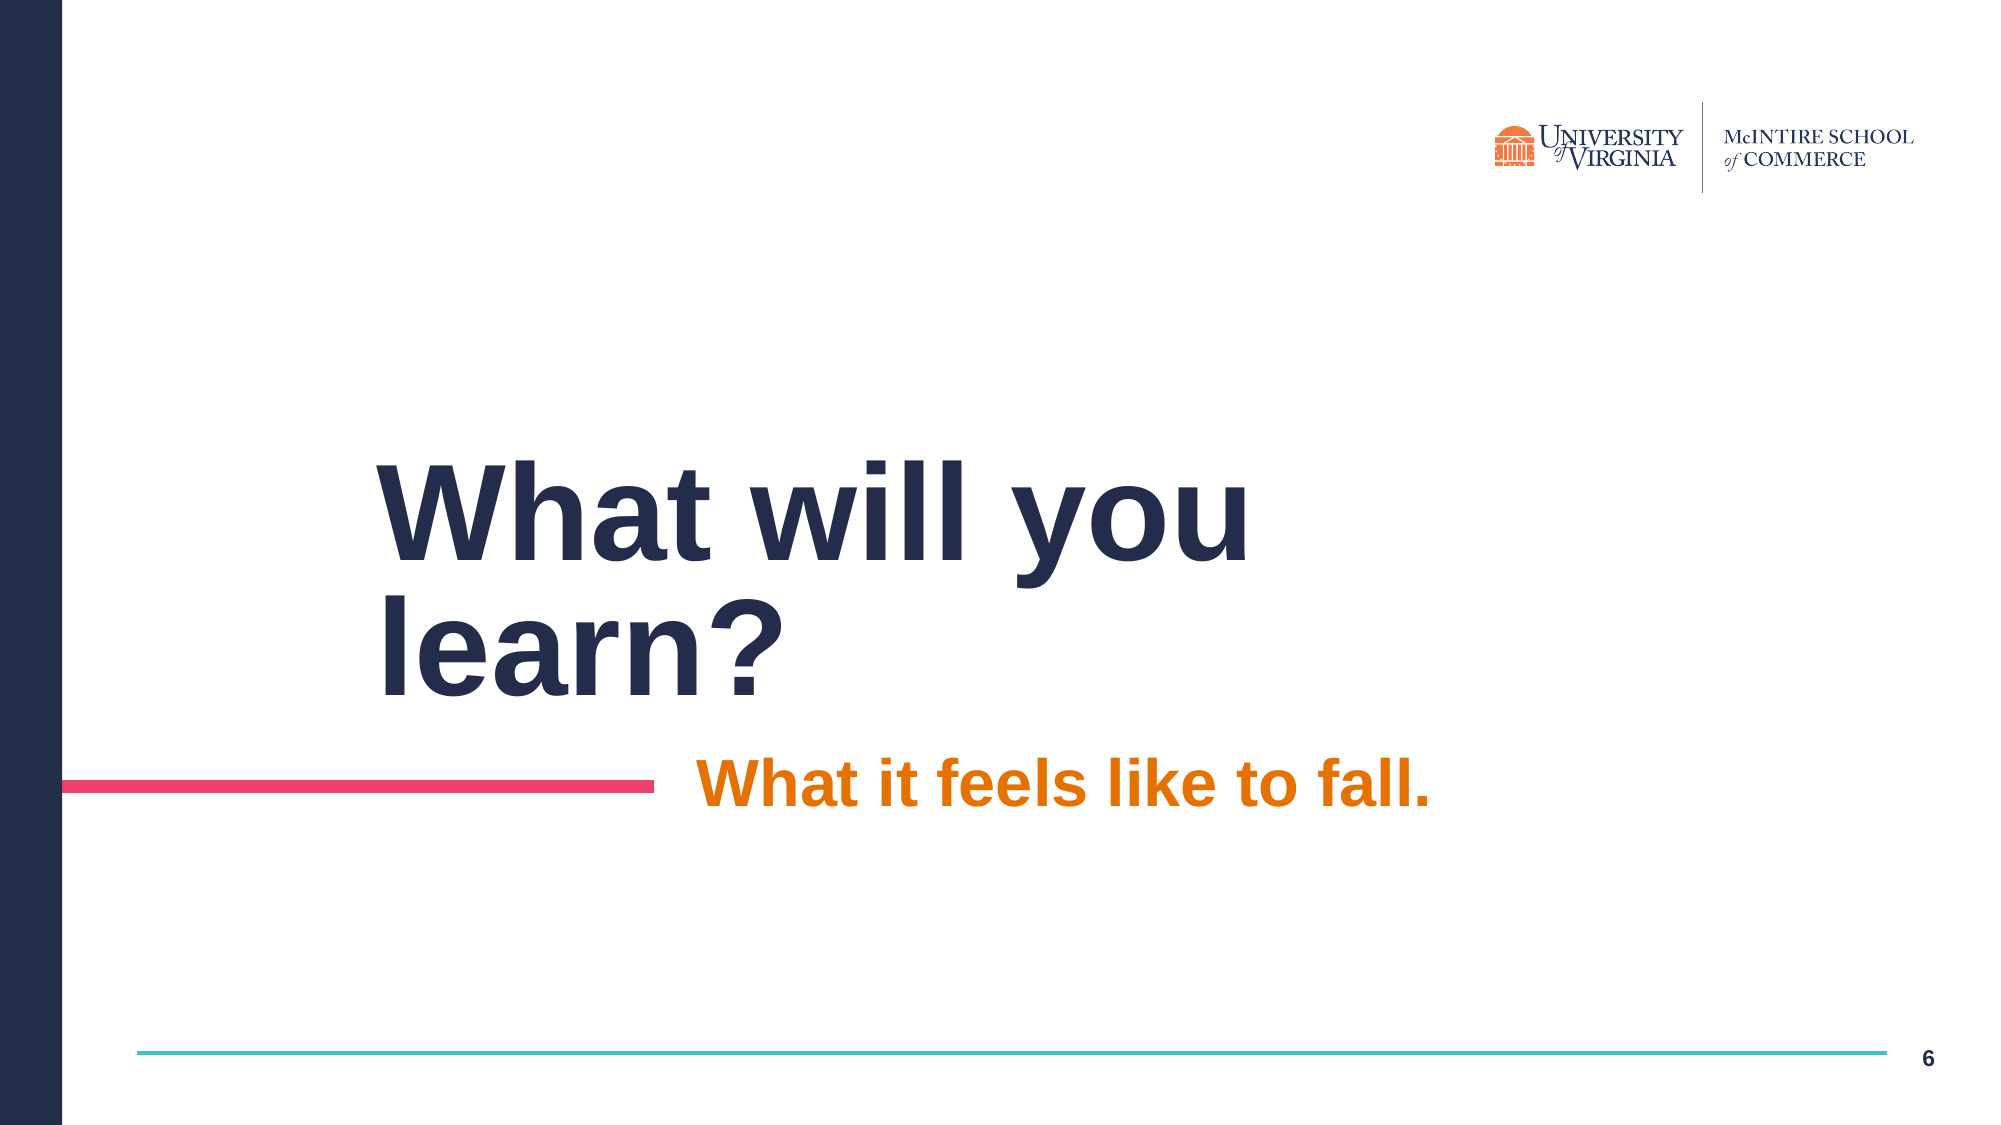

# What will you learn?
What it feels like to fall.
6